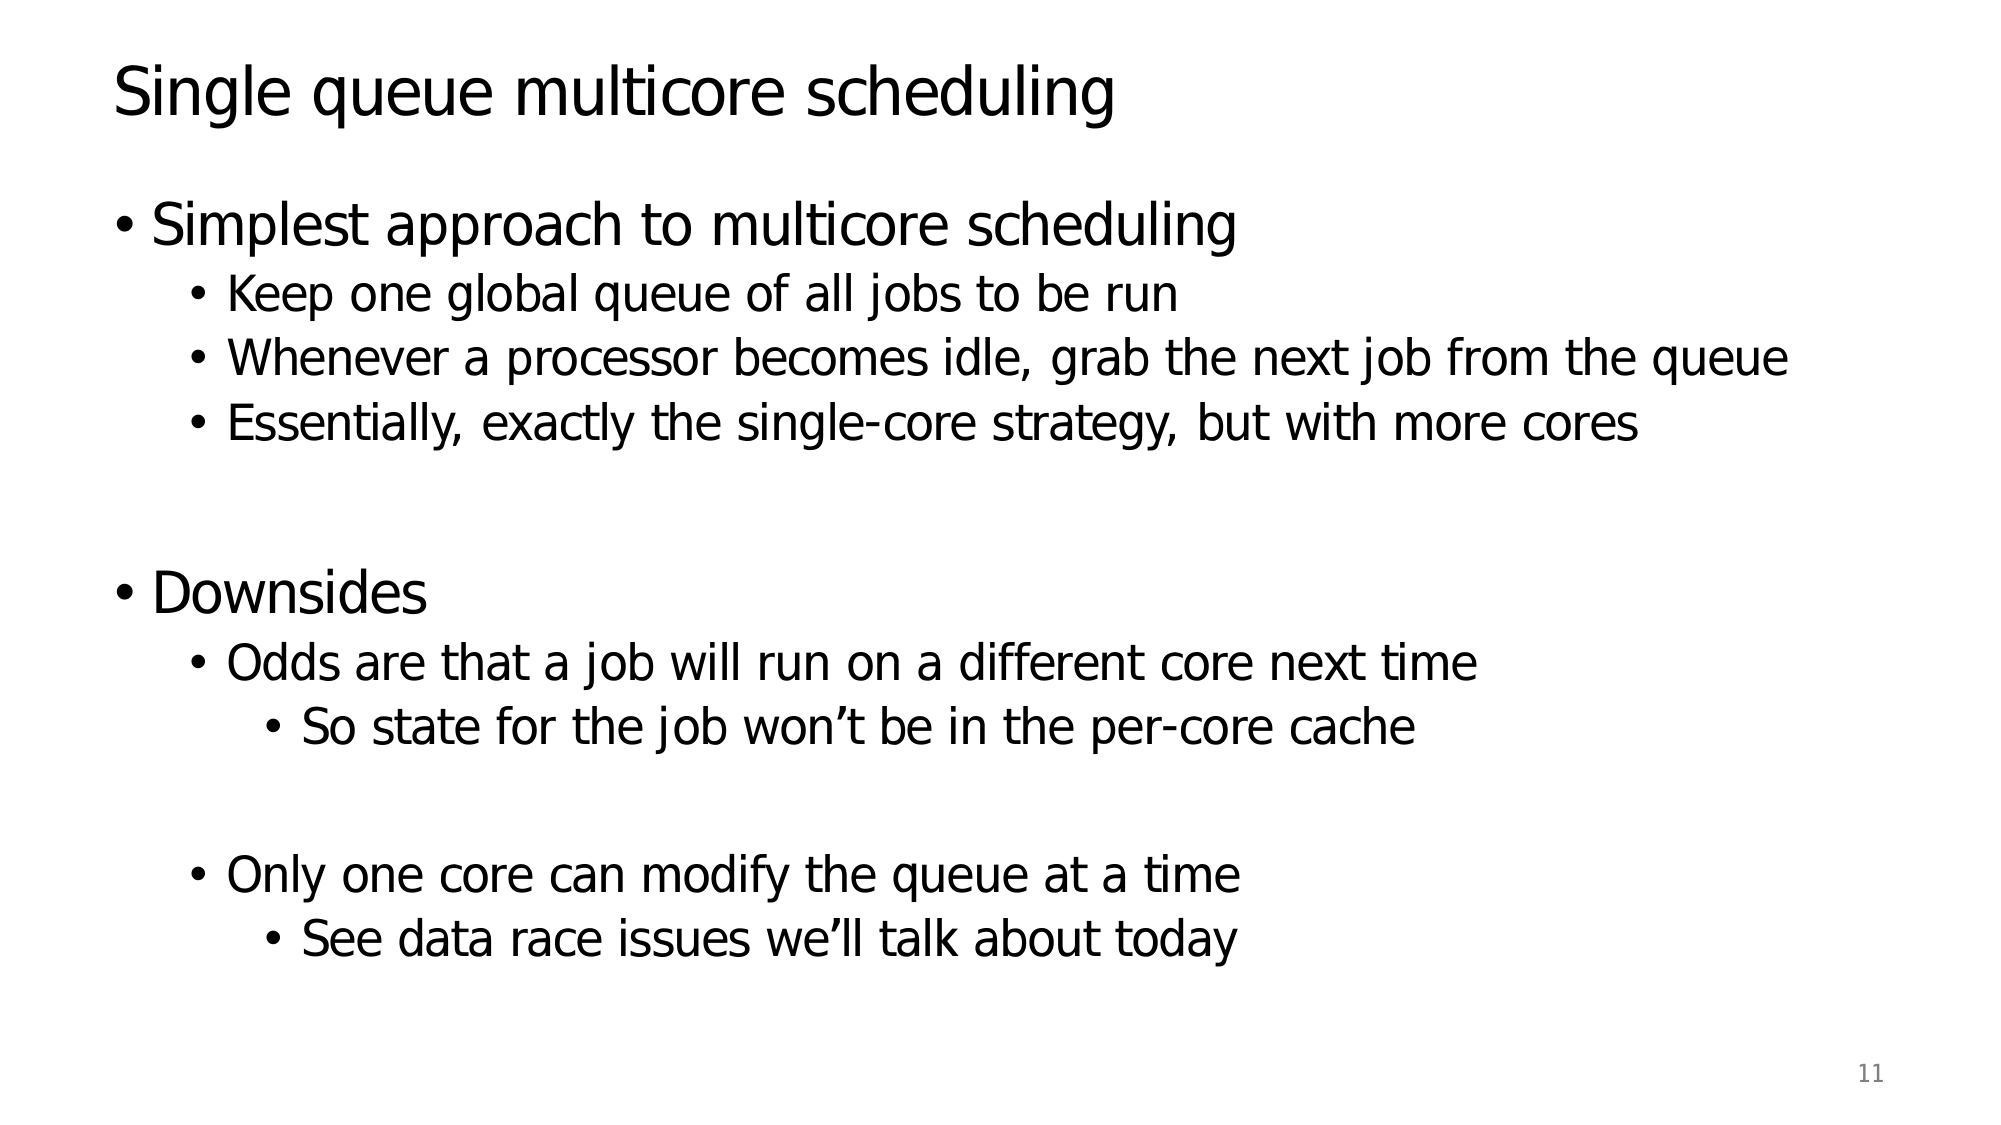

# Single queue multicore scheduling
Simplest approach to multicore scheduling
Keep one global queue of all jobs to be run
Whenever a processor becomes idle, grab the next job from the queue
Essentially, exactly the single-core strategy, but with more cores

Downsides
Odds are that a job will run on a different core next time
So state for the job won’t be in the per-core cache

Only one core can modify the queue at a time
See data race issues we’ll talk about today
11